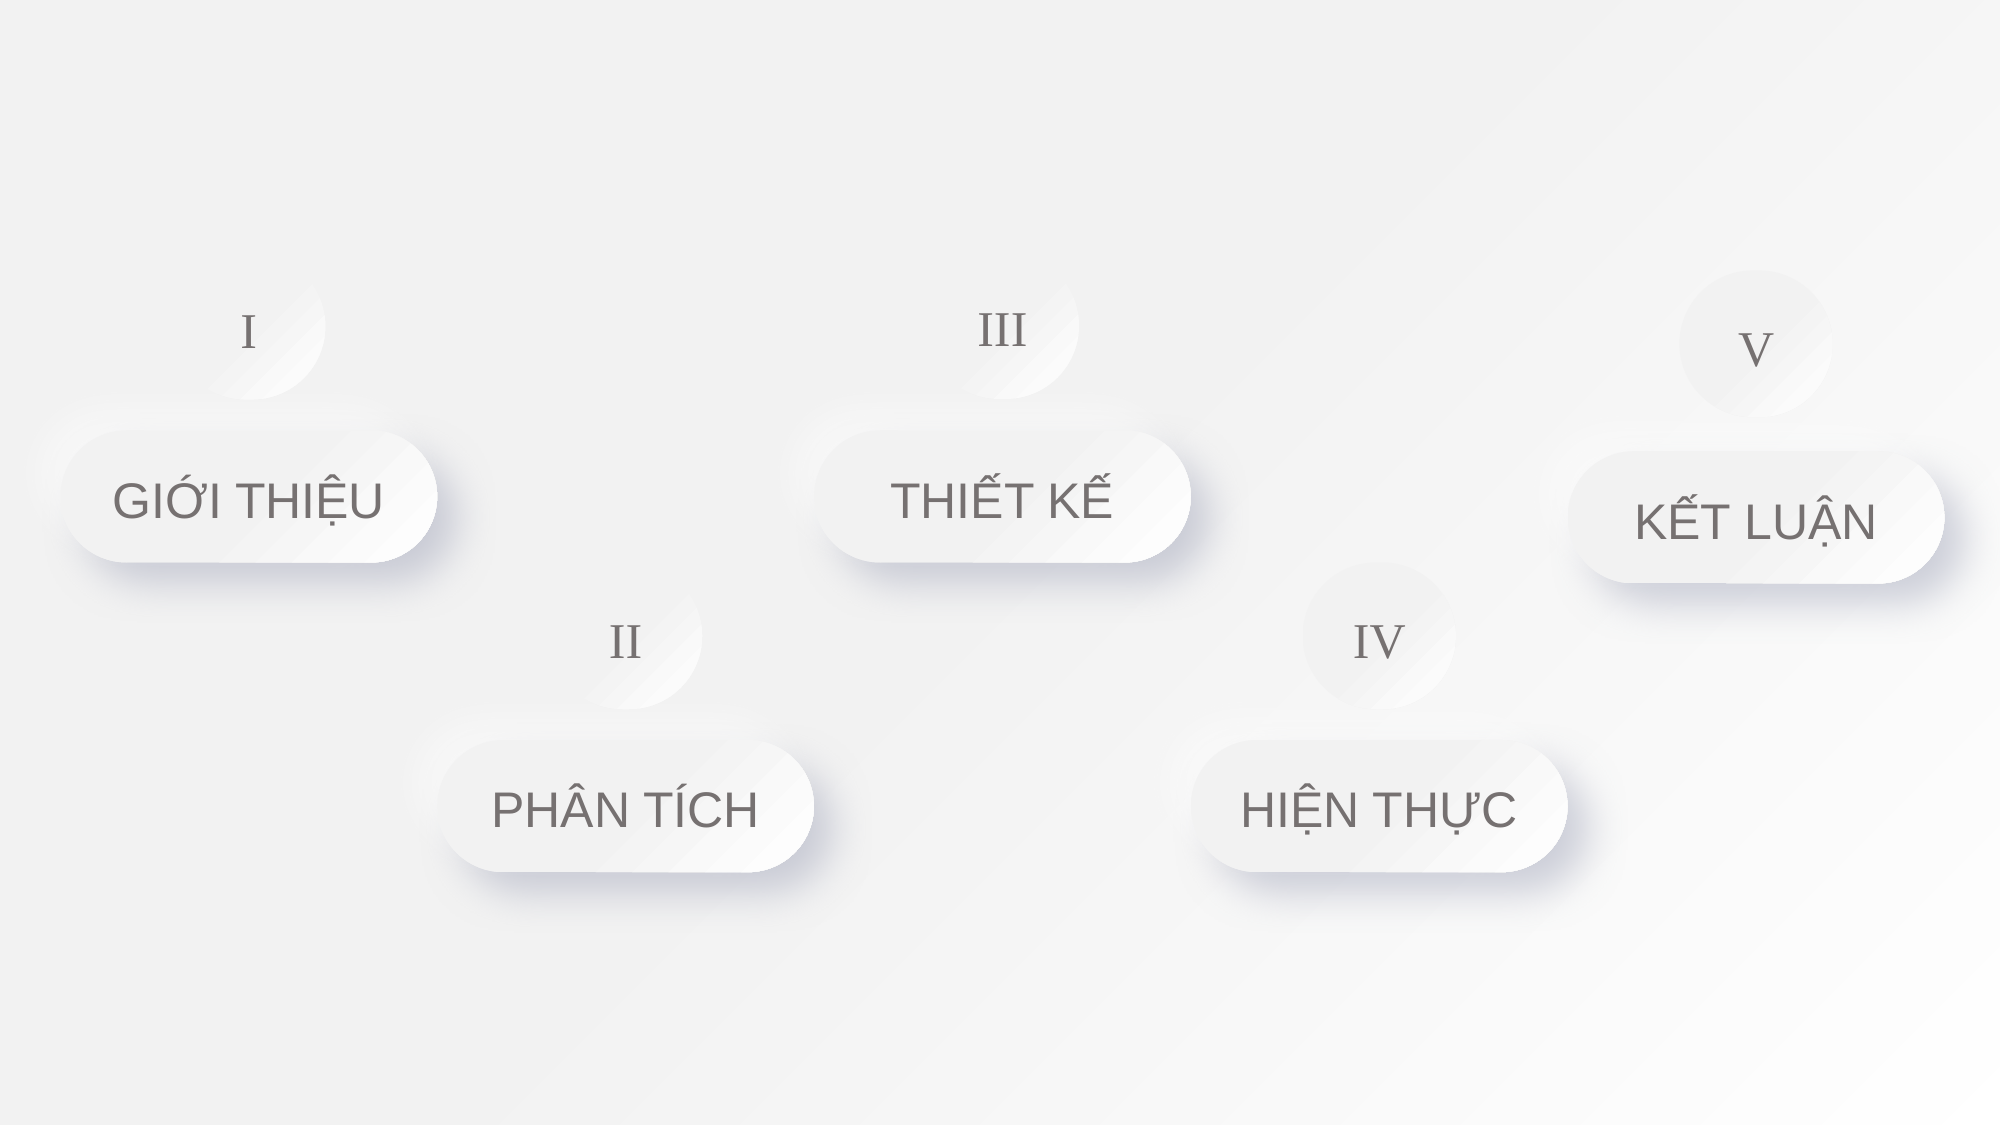

III

I

V

THIẾT KẾ

GIỚI THIỆU

KẾT LUẬN

IV

II

HIỆN THỰC

PHÂN TÍCH